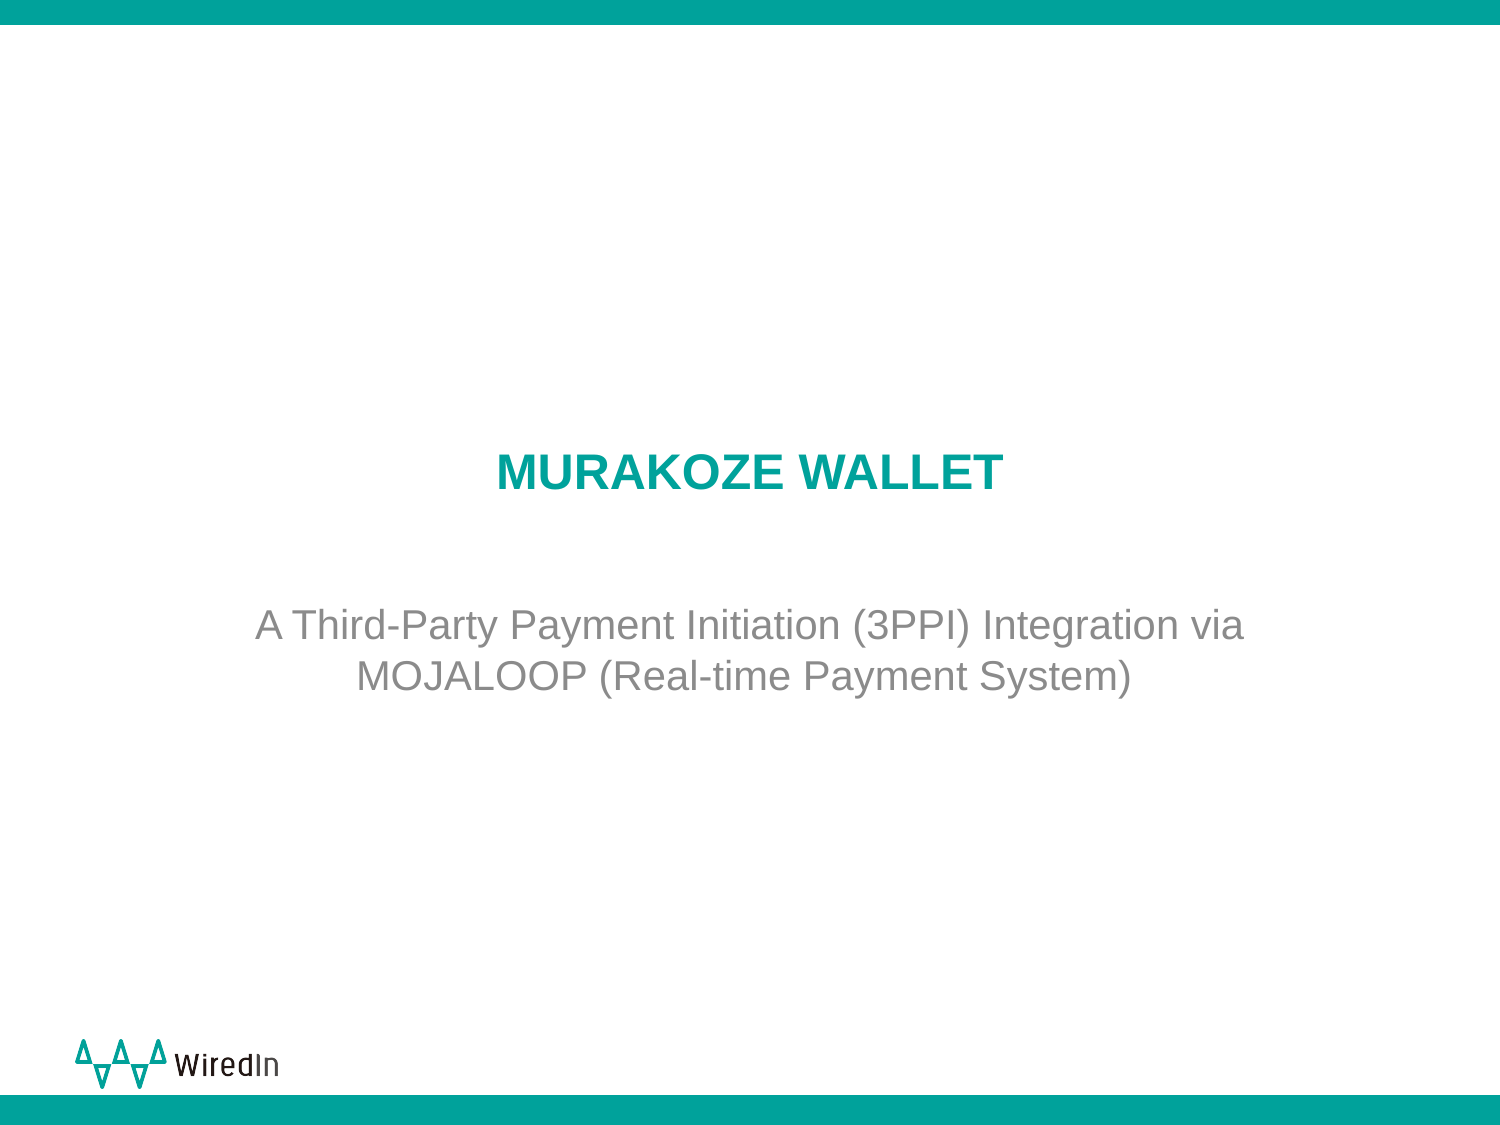

# MURAKOZE WALLET
A Third-Party Payment Initiation (3PPI) Integration via MOJALOOP (Real-time Payment System)